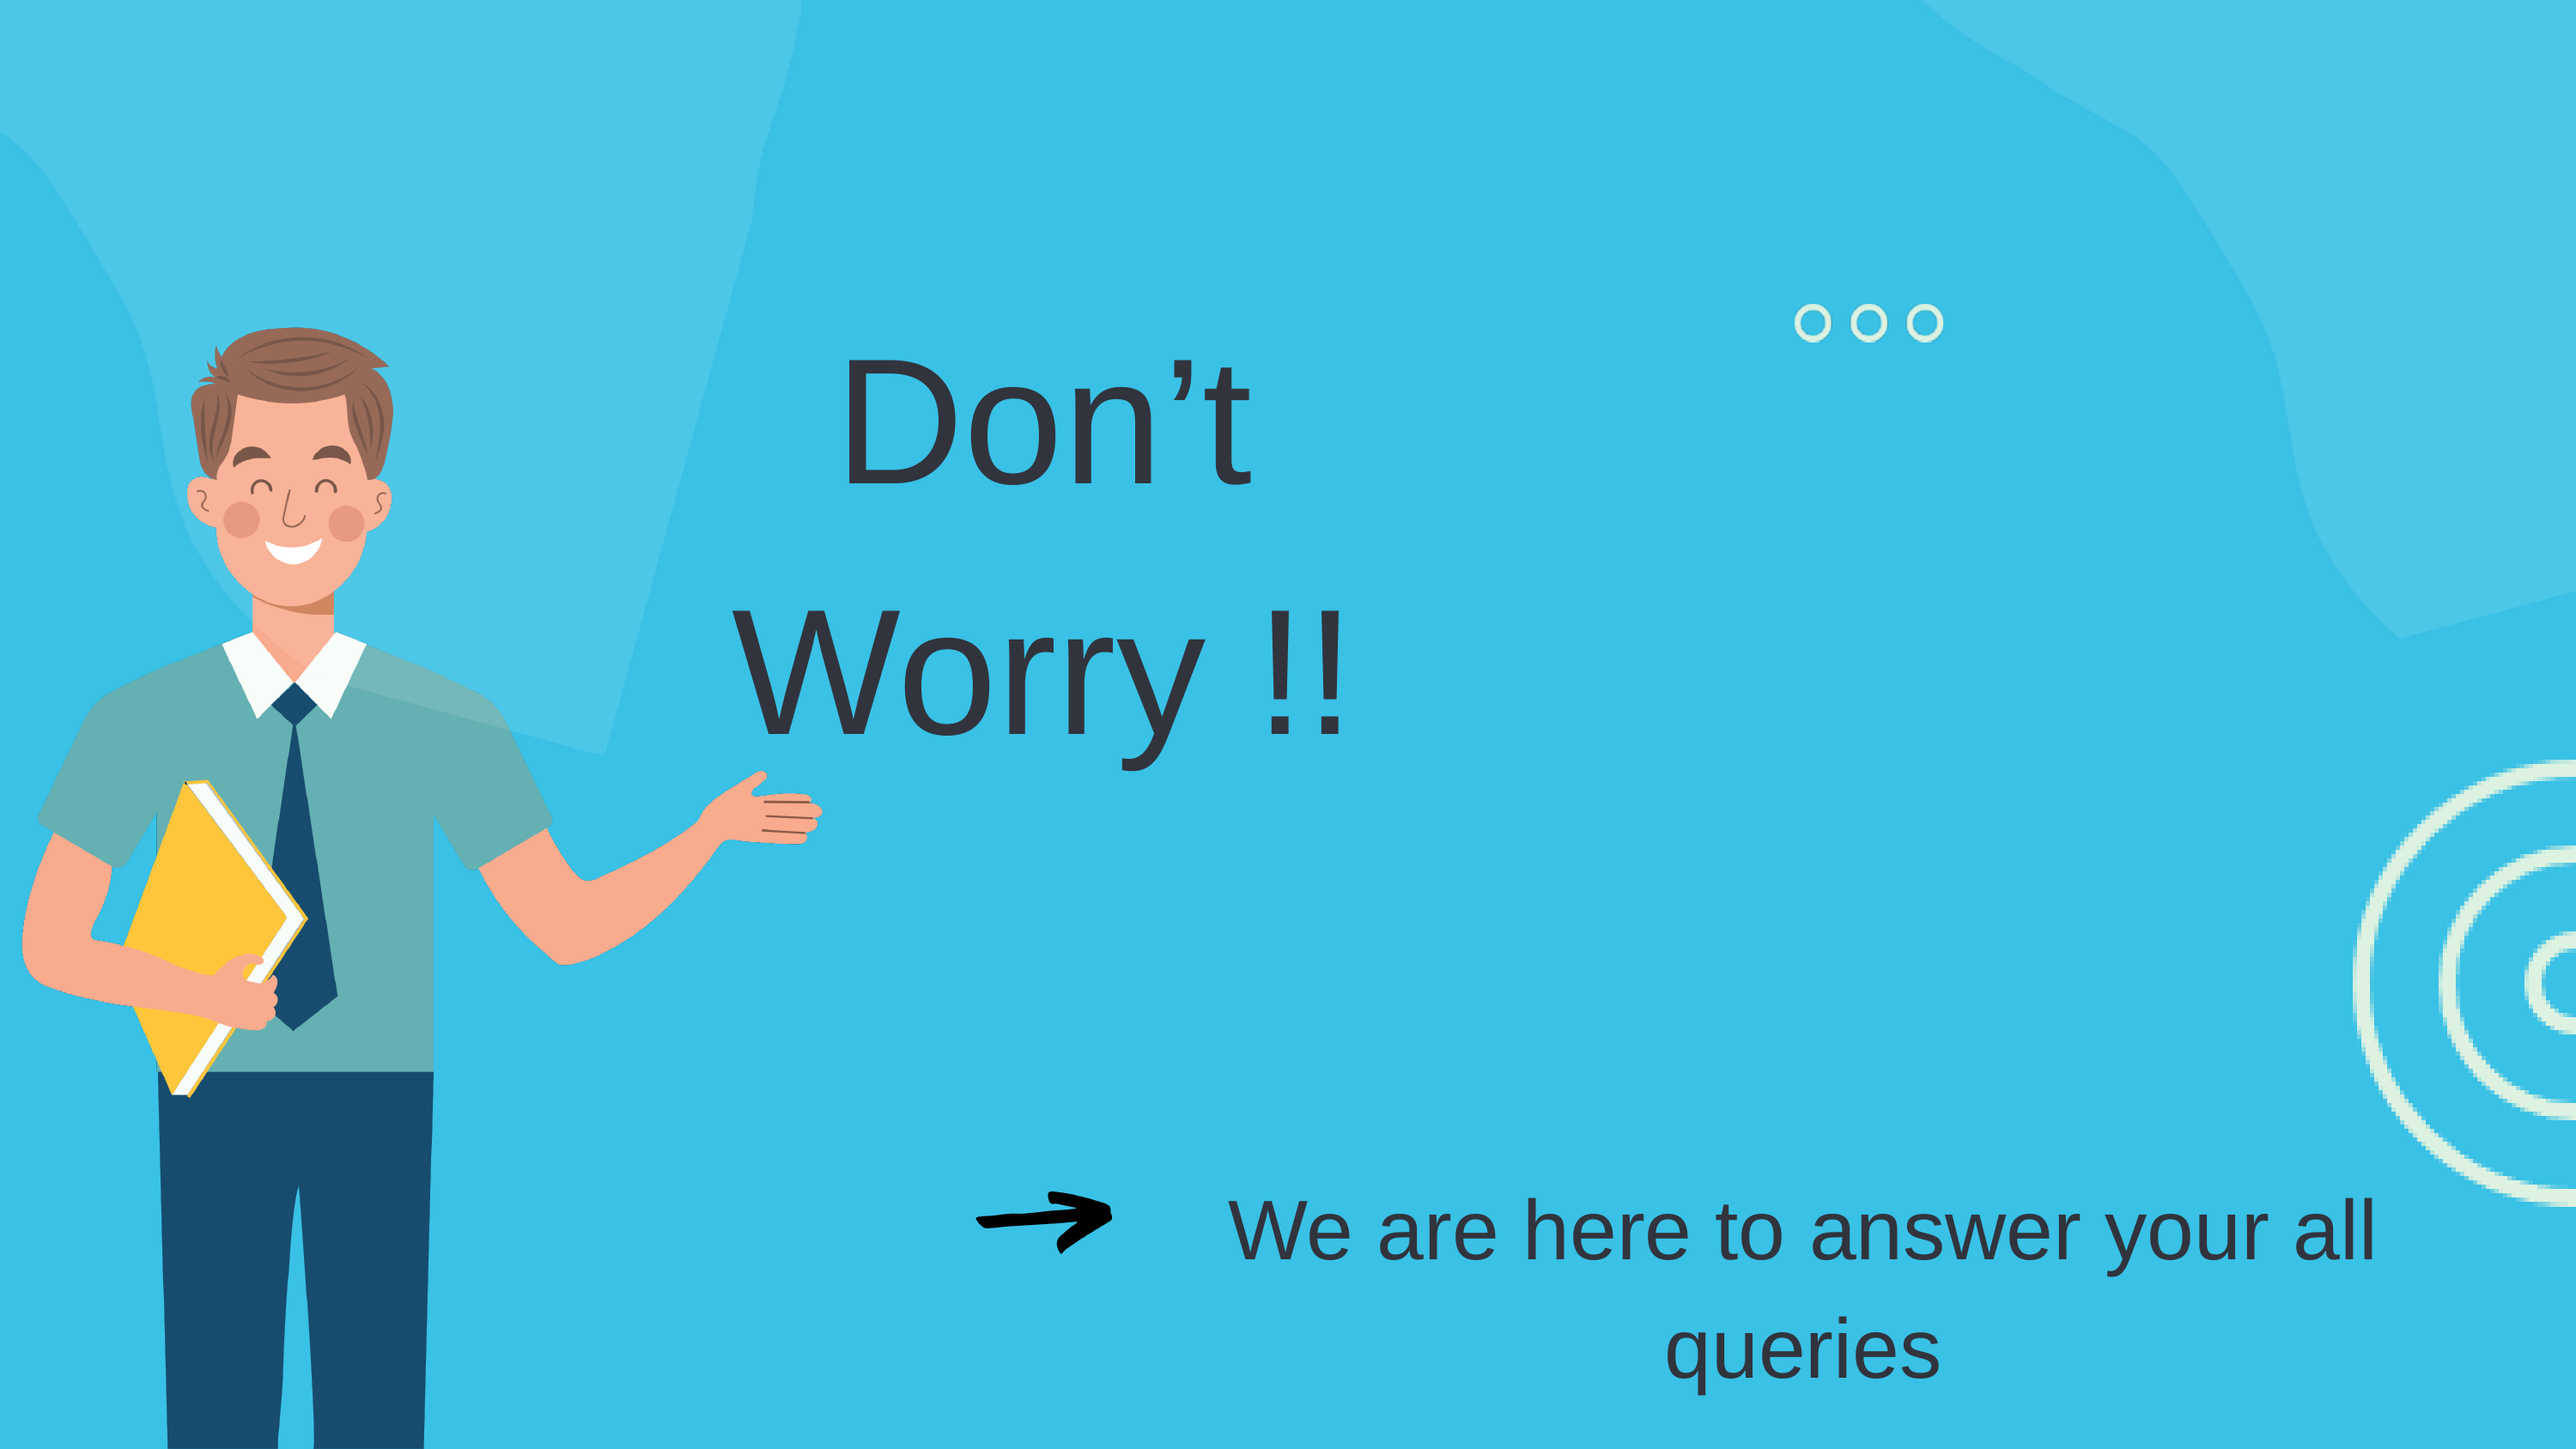

Don’t
Worry !!

We are here to answer your all queries